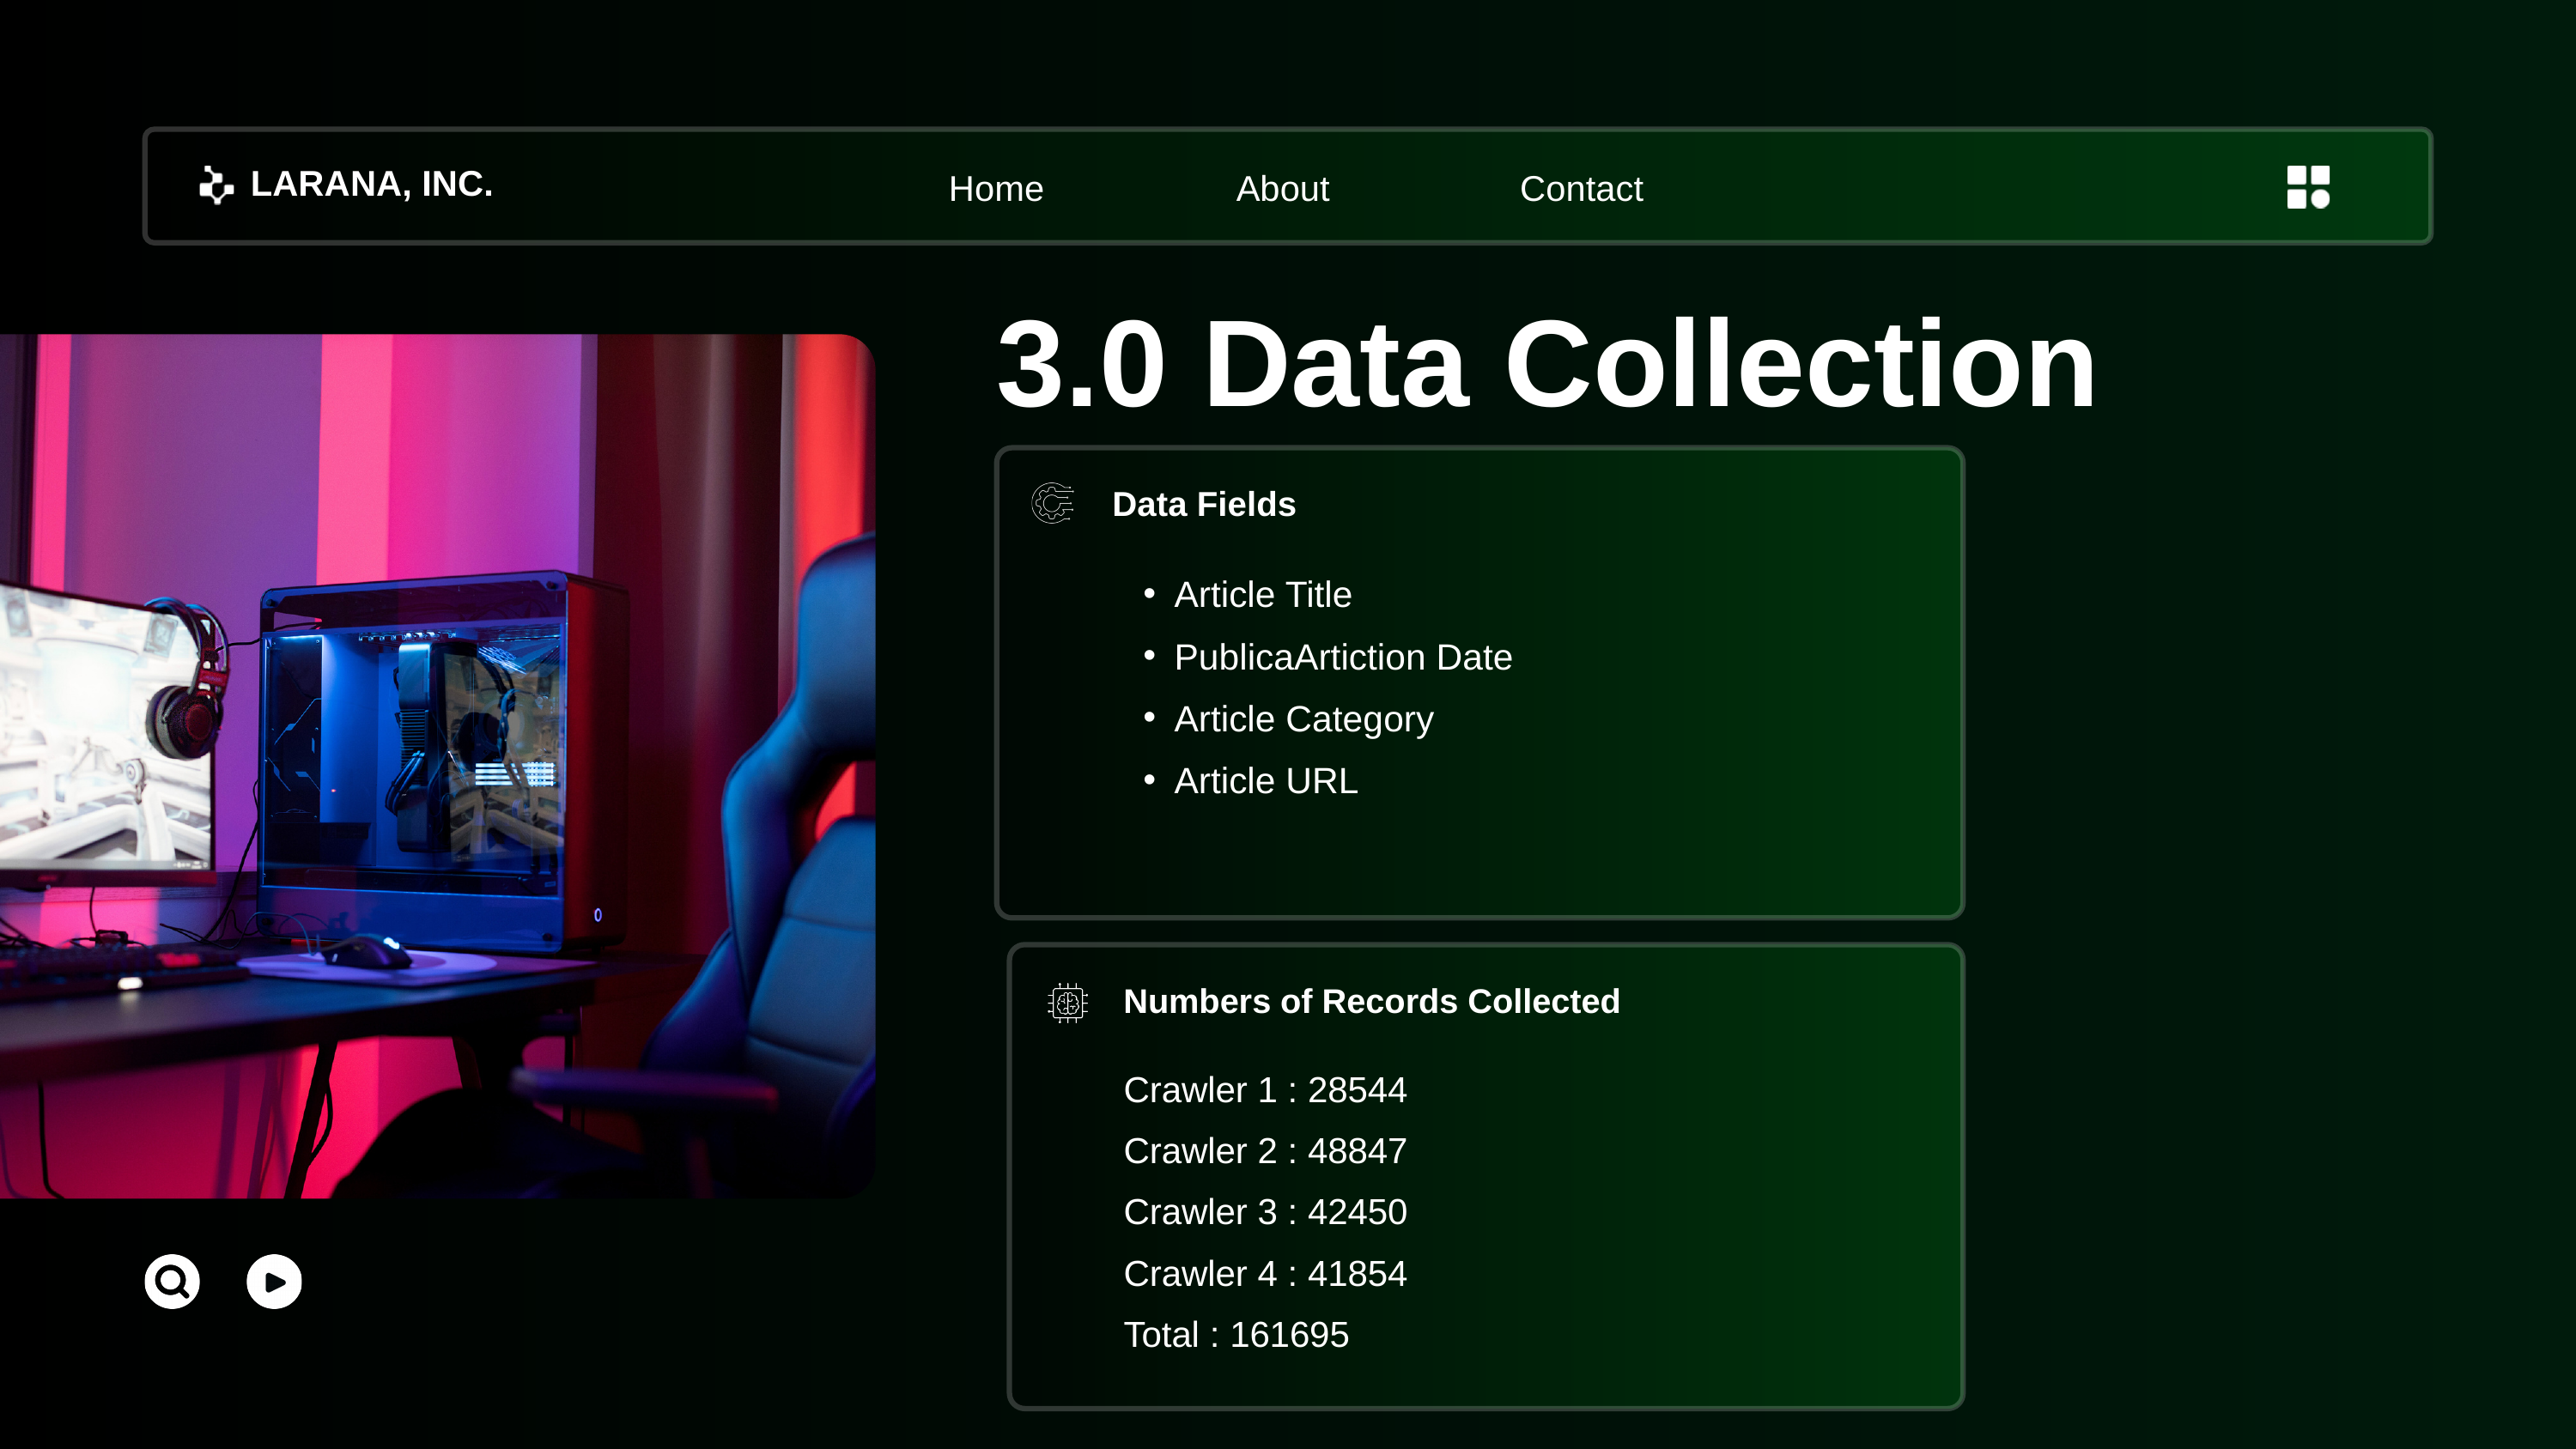

Home
About
Contact

LARANA, INC.
3.0 Data Collection

Data Fields

Article Title
PublicaArtiction Date
Article Category
Article URL

Numbers of Records Collected

Crawler 1 : 28544
Crawler 2 : 48847
Crawler 3 : 42450
Crawler 4 : 41854
Total : 161695